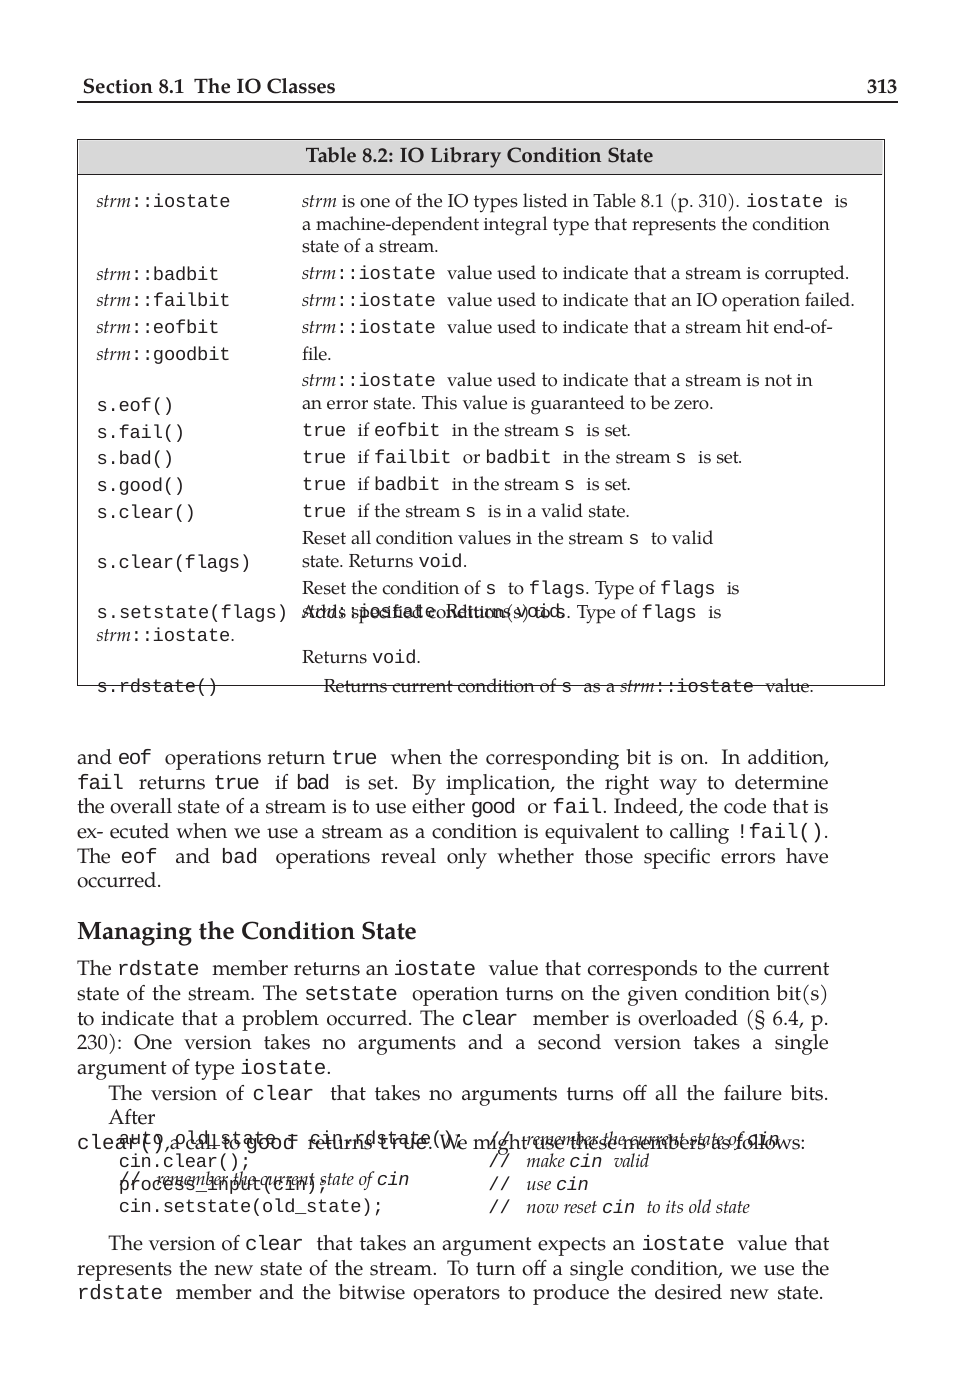

Section 8.1 The IO Classes
313

Table 8.2: IO Library Condition State
strm::iostate
strm is one of the IO types listed in Table 8.1 (p. 310). iostate is a machine-dependent integral type that represents the condition state of a stream.
strm::iostate value used to indicate that a stream is corrupted. strm::iostate value used to indicate that an IO operation failed. strm::iostate value used to indicate that a stream hit end-of-file.
strm::iostate value used to indicate that a stream is not in an error state. This value is guaranteed to be zero.
true if eofbit in the stream s is set.
true if failbit or badbit in the stream s is set.
true if badbit in the stream s is set.
true if the stream s is in a valid state.
Reset all condition values in the stream s to valid state. Returns void.
Reset the condition of s to flags. Type of flags is
strm::iostate. Returns void.
strm::badbit strm::failbit strm::eofbit strm::goodbit
s.eof()
s.fail()
s.bad()
s.good()
s.clear()
s.clear(flags)
s.setstate(flags) Adds specified condition(s) to s. Type of flags is strm::iostate.
Returns void.
s.rdstate()	Returns current condition of s as a strm::iostate value.

and eof operations return true when the corresponding bit is on. In addition, fail returns true if bad is set. By implication, the right way to determine the overall state of a stream is to use either good or fail. Indeed, the code that is ex- ecuted when we use a stream as a condition is equivalent to calling !fail(). The eof and bad operations reveal only whether those specific errors have occurred.
Managing the Condition State
The rdstate member returns an iostate value that corresponds to the current state of the stream. The setstate operation turns on the given condition bit(s) to indicate that a problem occurred. The clear member is overloaded (§ 6.4, p. 230): One version takes no arguments and a second version takes a single argument of type iostate.
The version of clear that takes no arguments turns off all the failure bits. After
clear(),a call to good returns true. We might use these members as follows:
// remember the current state of cin
// remember the current state of cin
// make cin valid
// use cin
// now reset cin to its old state
auto old_state = cin.rdstate(); cin.clear(); process_input(cin); cin.setstate(old_state);
The version of clear that takes an argument expects an iostate value that represents the new state of the stream. To turn off a single condition, we use the rdstate member and the bitwise operators to produce the desired new state.